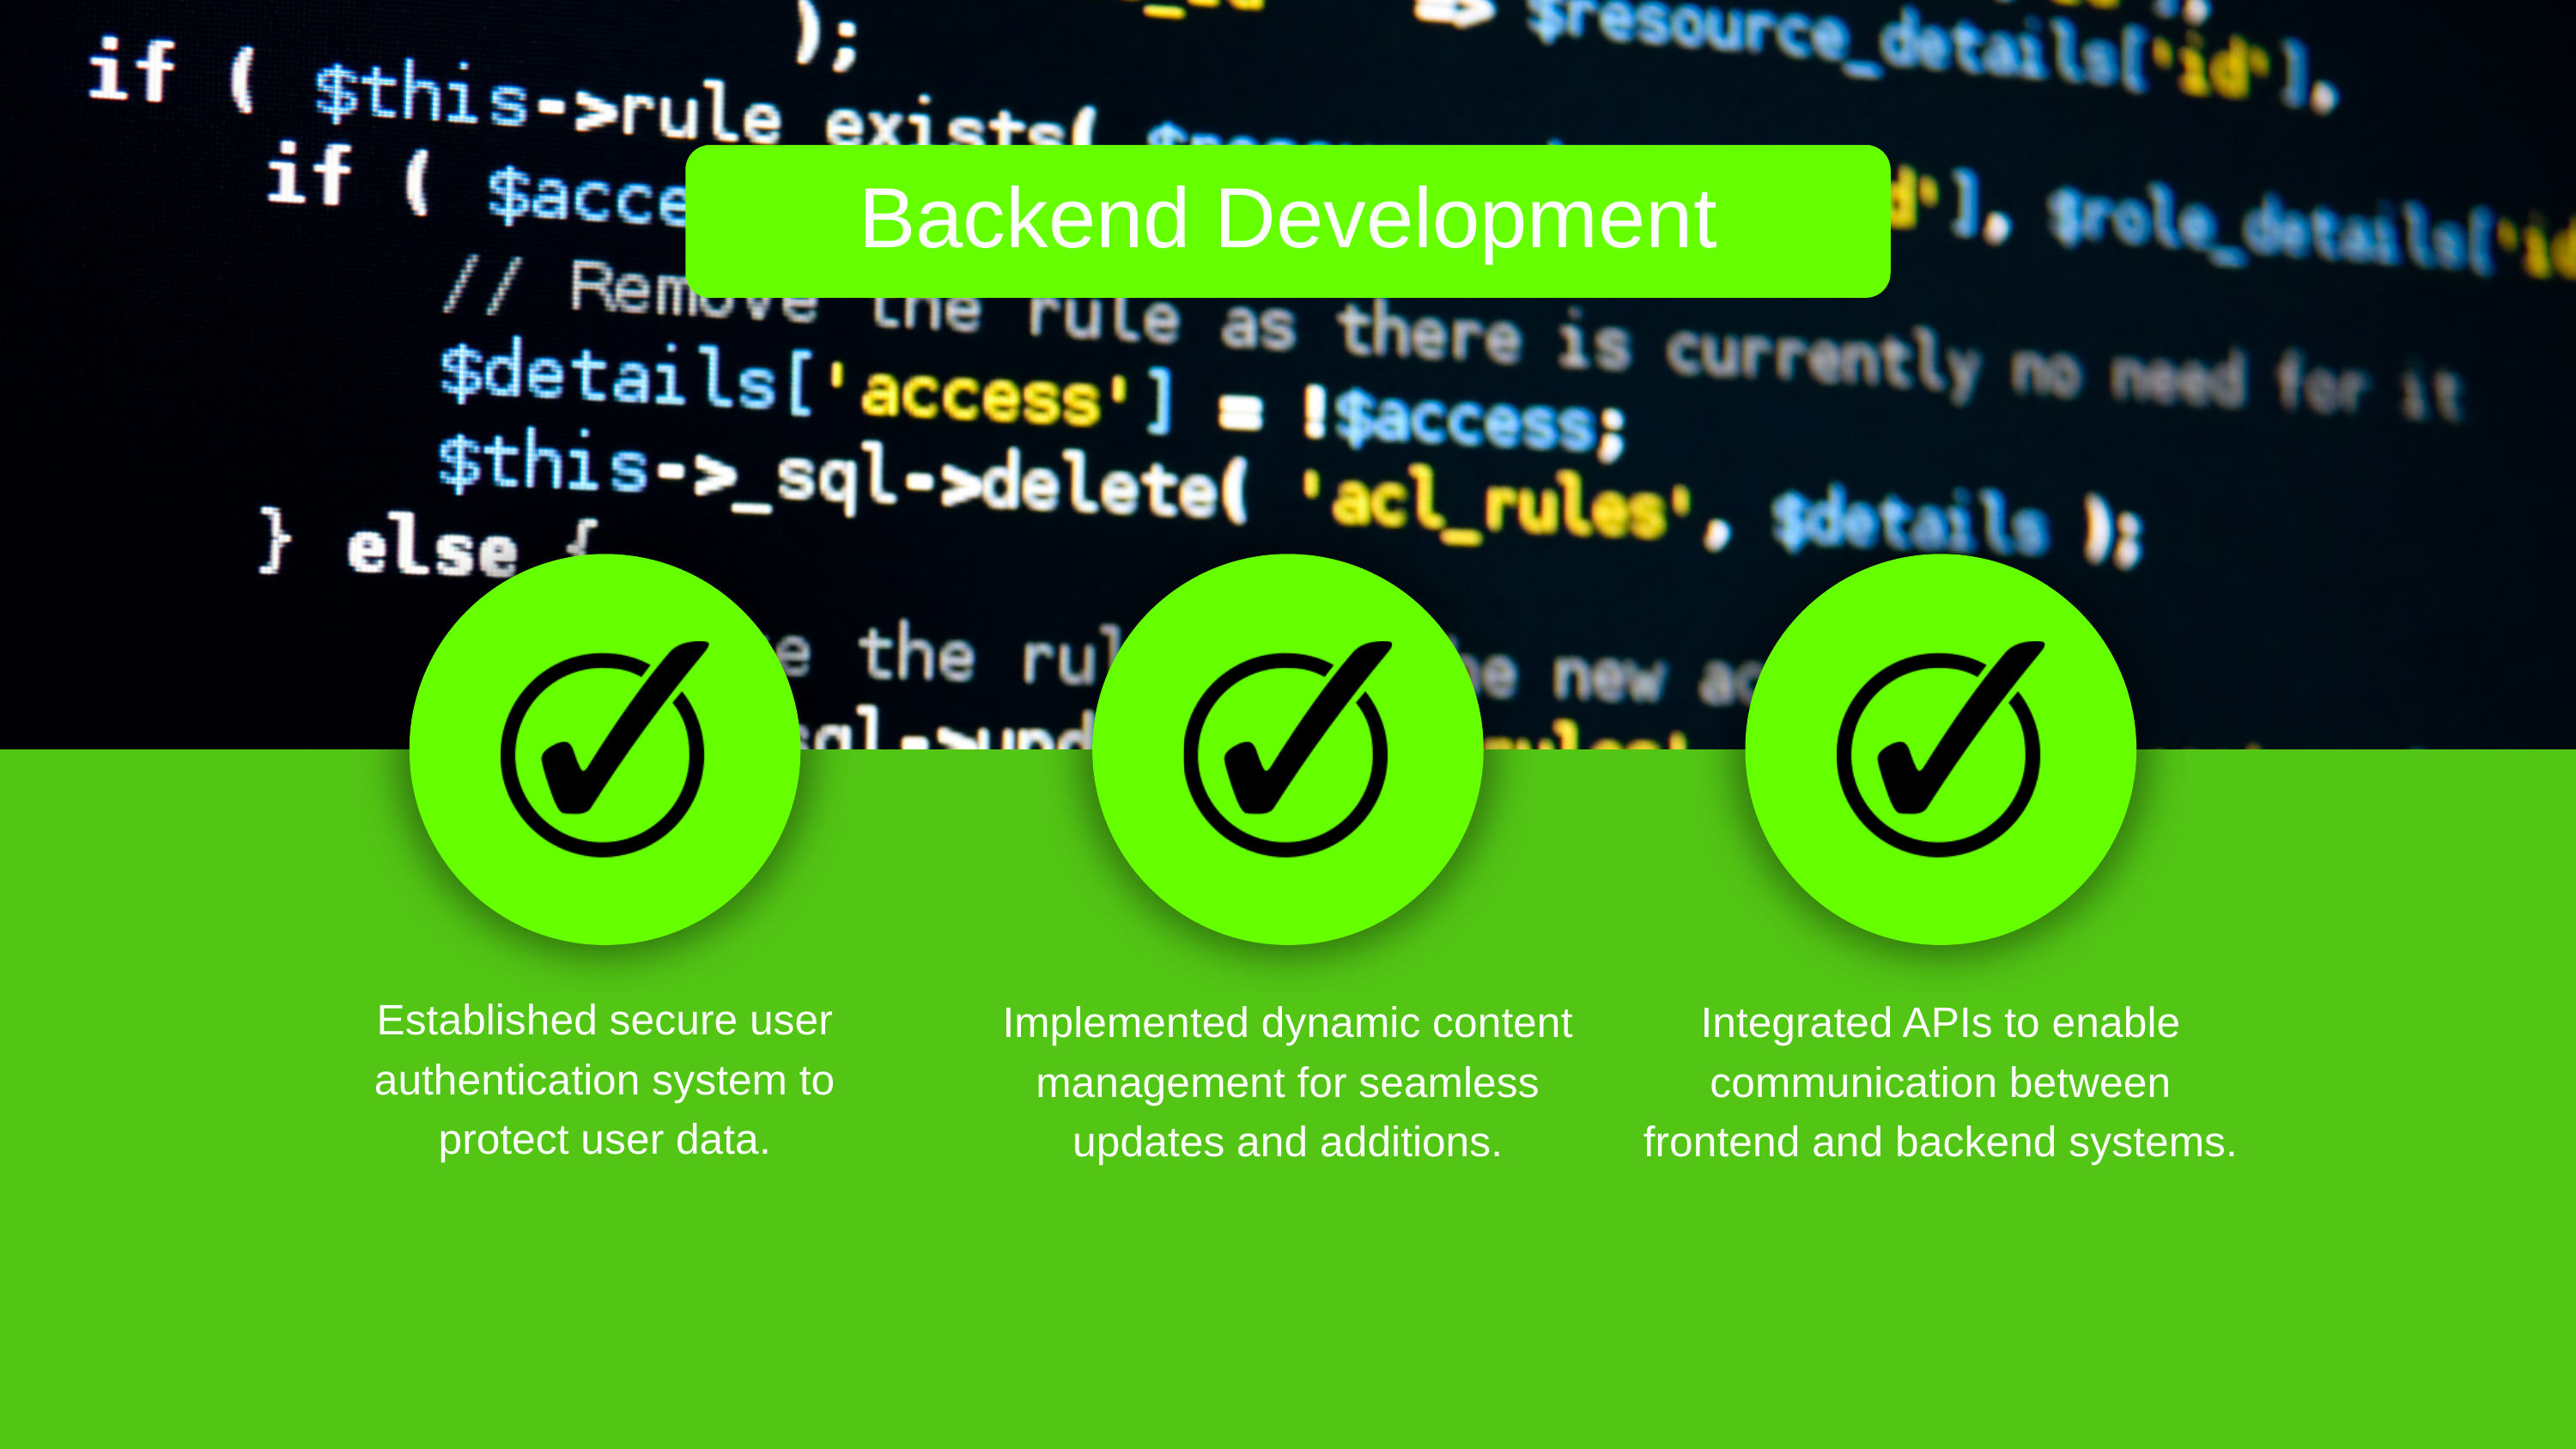

Backend Development

Established secure user authentication system to protect user data.
Implemented dynamic content management for seamless updates and additions.
Integrated APIs to enable communication between frontend and backend systems.